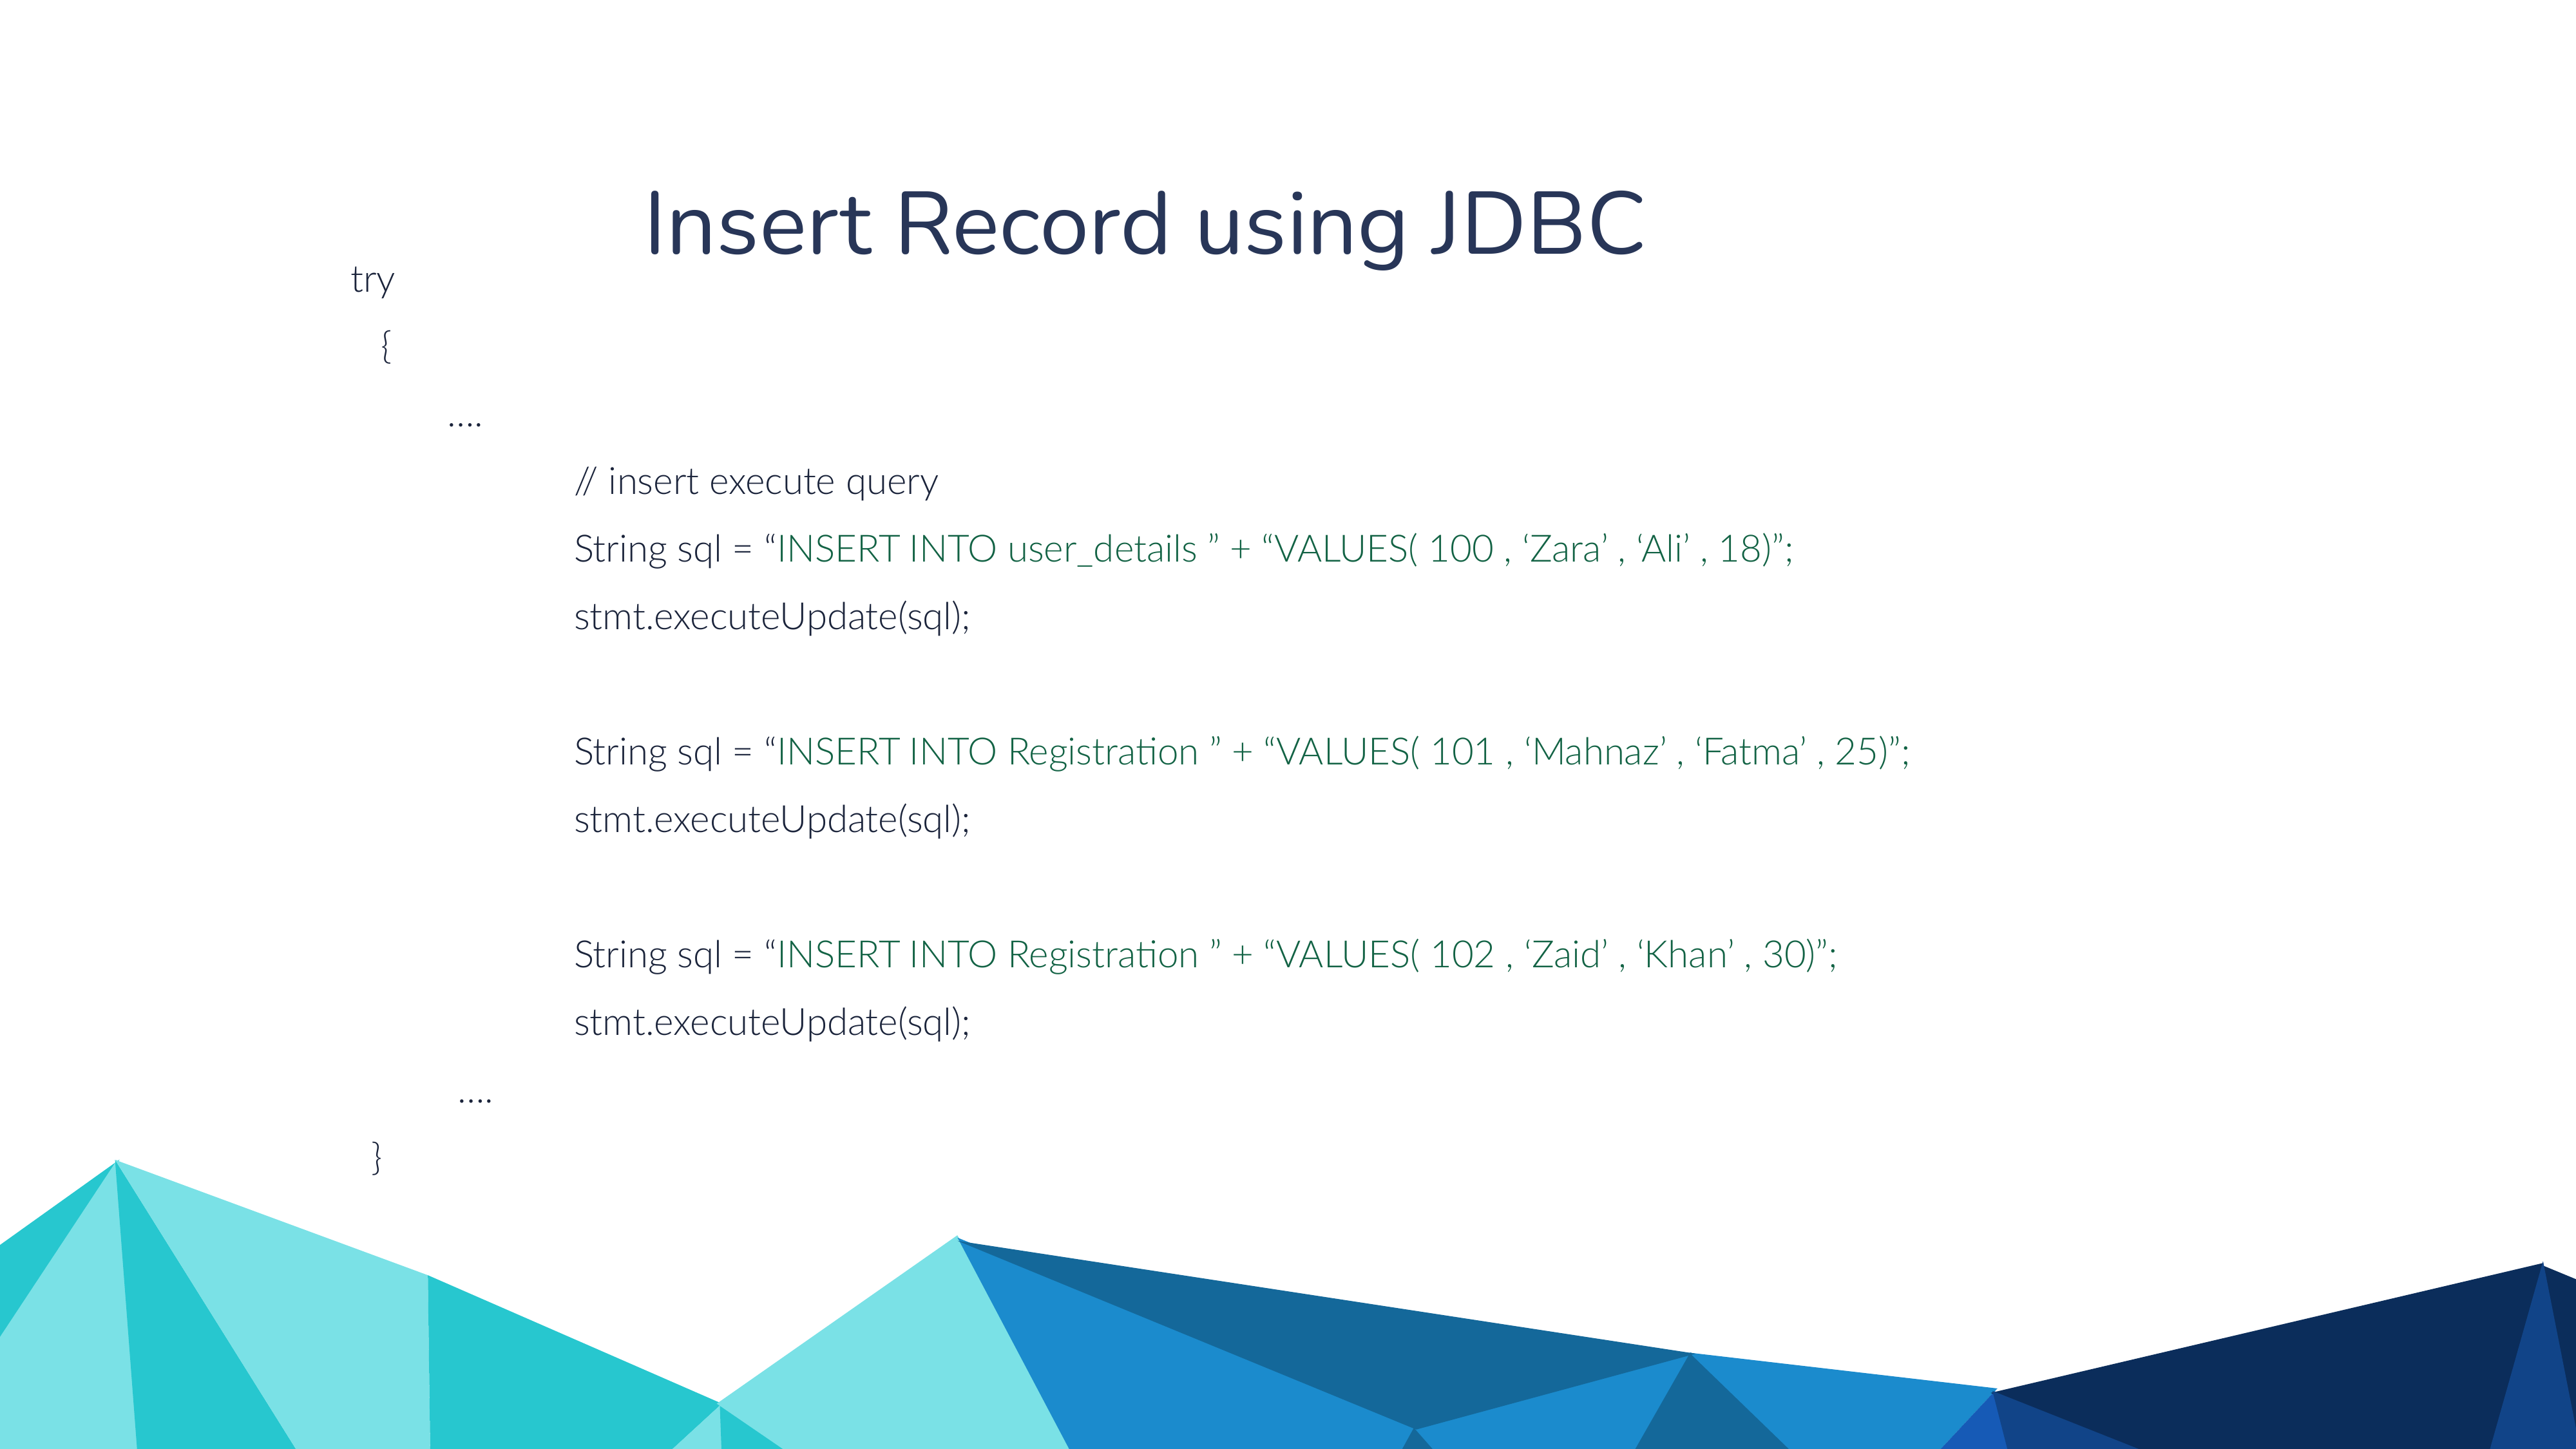

Insert Record using JDBC
try
   {
	….
                      // insert execute query
                      String sql = “INSERT INTO user_details ” + “VALUES( 100 , ‘Zara’ , ‘Ali’ , 18)”;
                      stmt.executeUpdate(sql);

                      String sql = “INSERT INTO Registration ” + “VALUES( 101 , ‘Mahnaz’ , ‘Fatma’ , 25)”;
                      stmt.executeUpdate(sql);

                      String sql = “INSERT INTO Registration ” + “VALUES( 102 , ‘Zaid’ , ‘Khan’ , 30)”;
                      stmt.executeUpdate(sql);
	 ….
  }